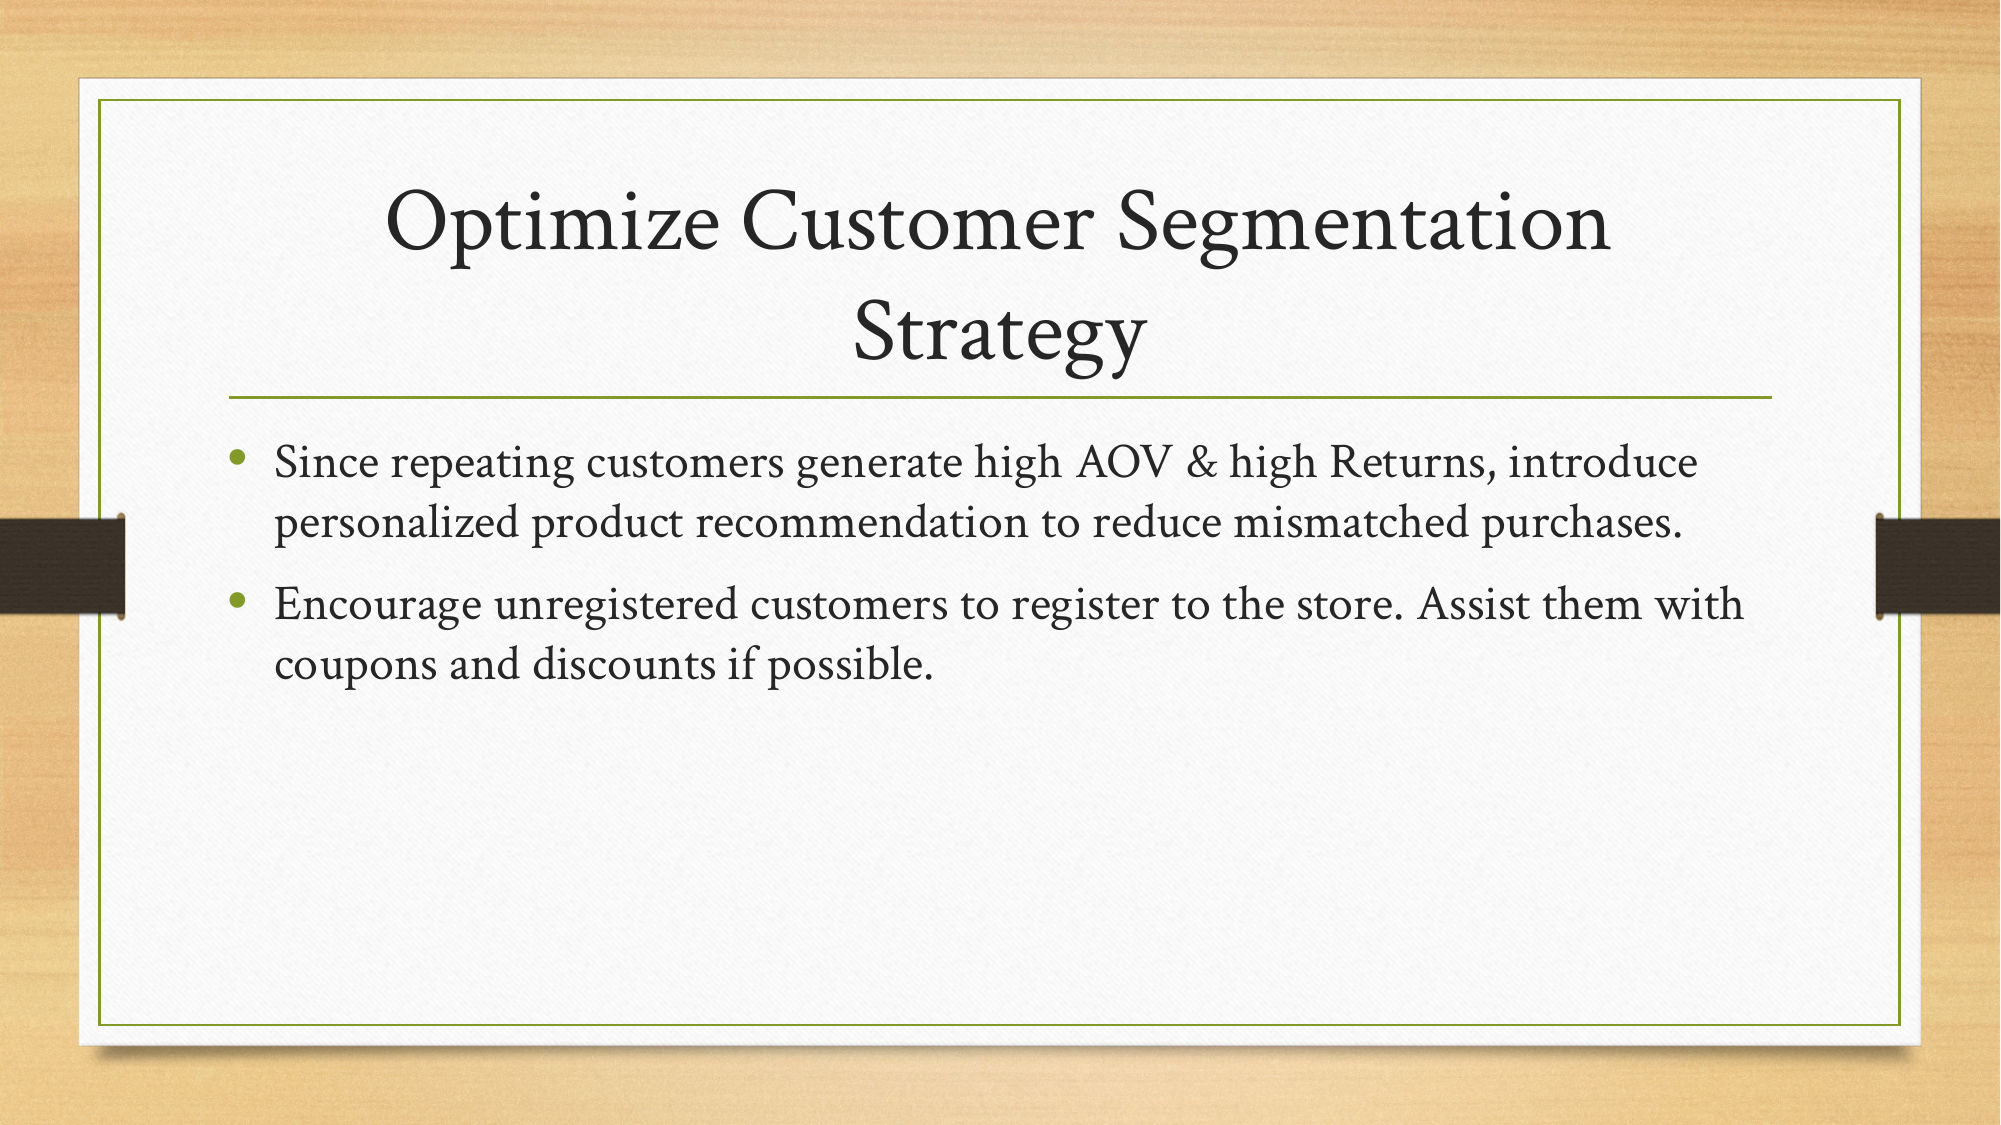

# Optimize Customer Segmentation Strategy
Since repeating customers generate high AOV & high Returns, introduce personalized product recommendation to reduce mismatched purchases.
Encourage unregistered customers to register to the store. Assist them with coupons and discounts if possible.